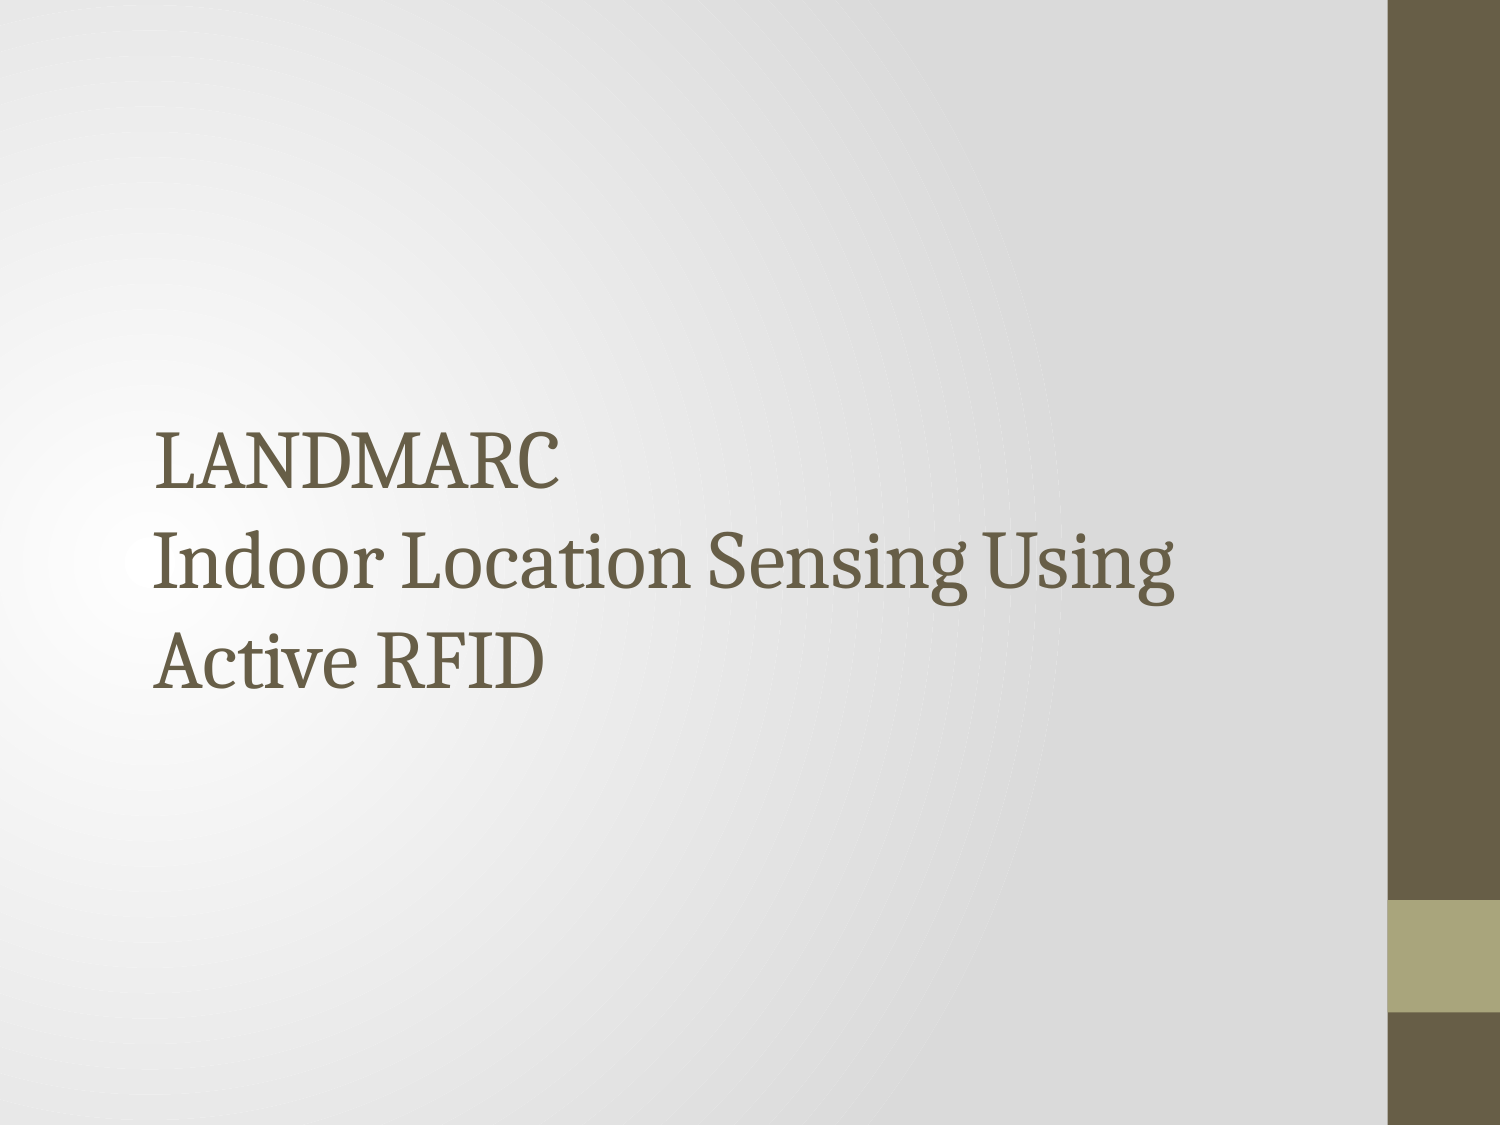

# LANDMARC Indoor Location Sensing Using Active RFID